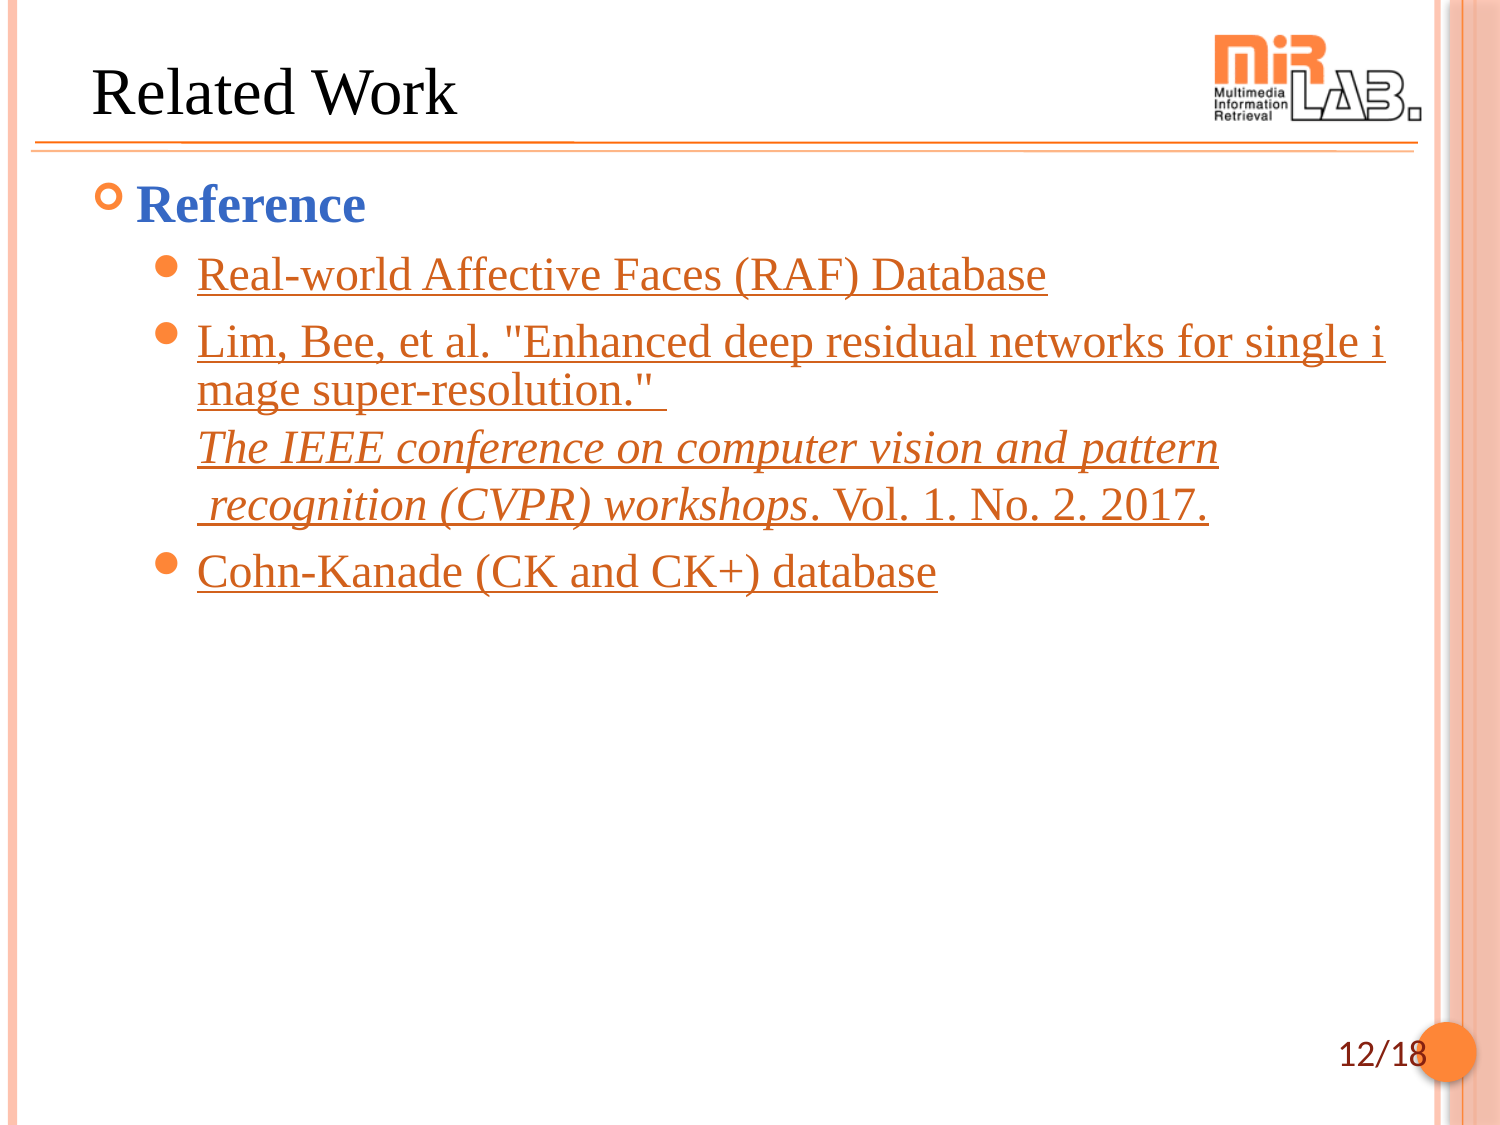

# Related Work
Reference
Real-world Affective Faces (RAF) Database
Lim, Bee, et al. "Enhanced deep residual networks for single image super-resolution." The IEEE conference on computer vision and pattern recognition (CVPR) workshops. Vol. 1. No. 2. 2017.
Cohn-Kanade (CK and CK+) database